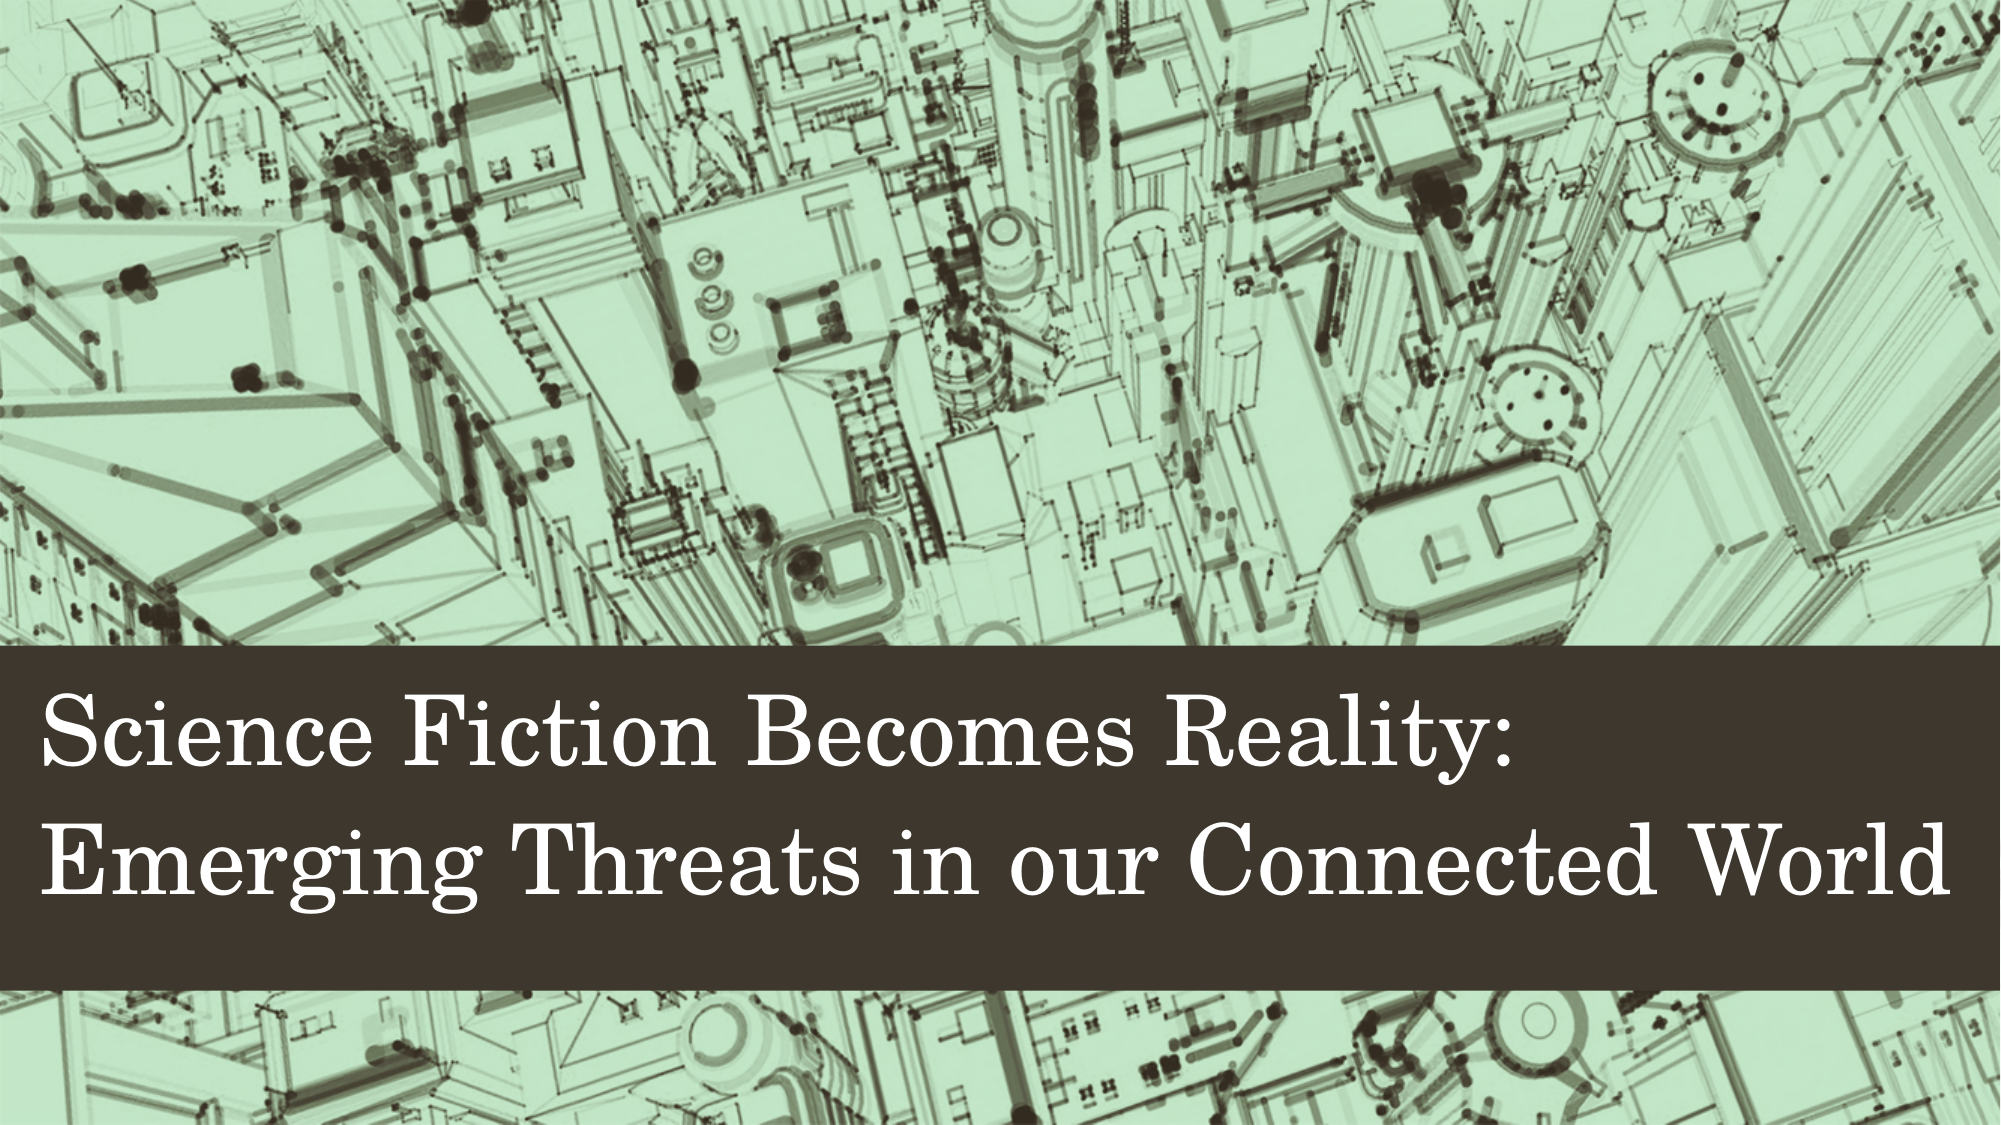

# Science Fiction Becomes Reality: Emerging Threats in our Connected World